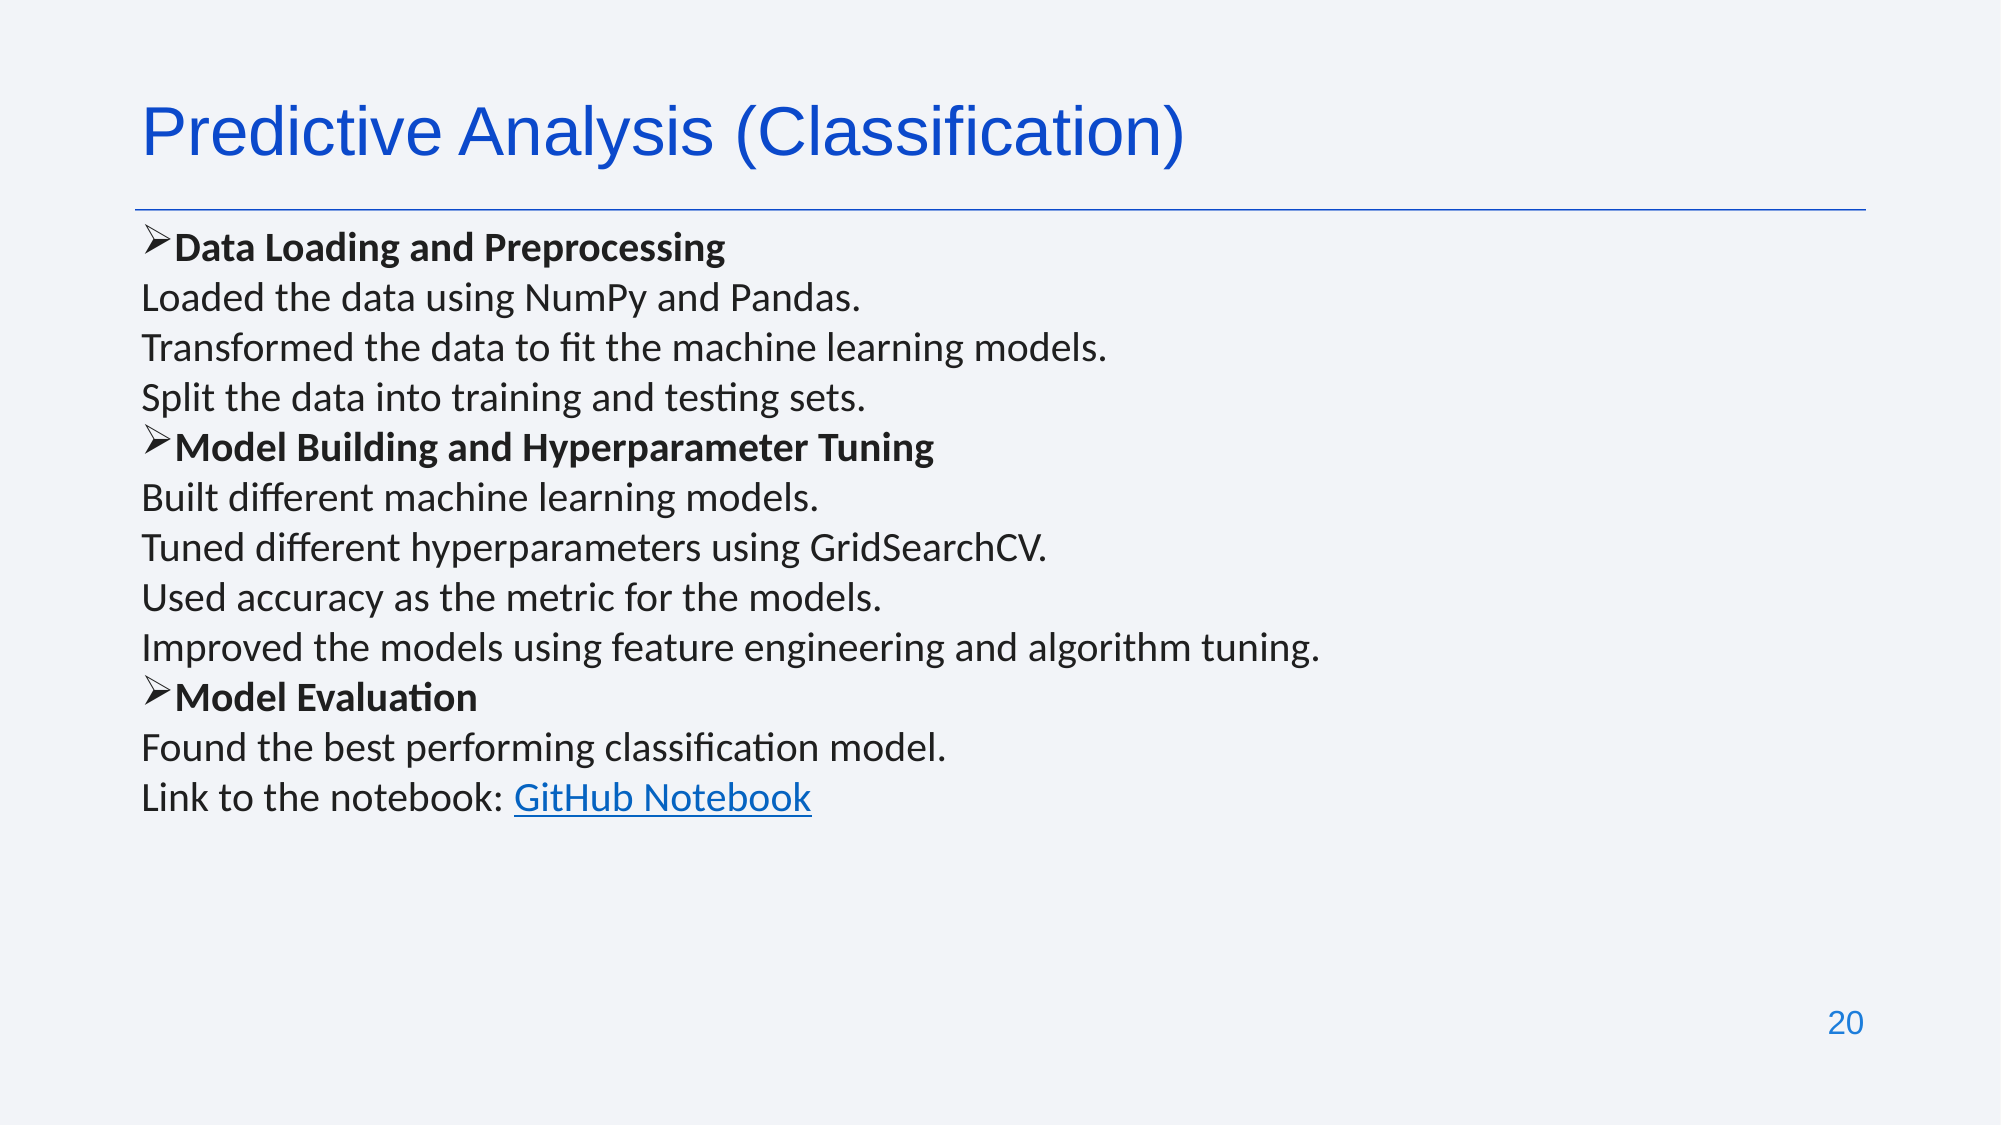

Predictive Analysis (Classification)
Data Loading and Preprocessing
Loaded the data using NumPy and Pandas.
Transformed the data to fit the machine learning models.
Split the data into training and testing sets.
Model Building and Hyperparameter Tuning
Built different machine learning models.
Tuned different hyperparameters using GridSearchCV.
Used accuracy as the metric for the models.
Improved the models using feature engineering and algorithm tuning.
Model Evaluation
Found the best performing classification model.
Link to the notebook: GitHub Notebook

20